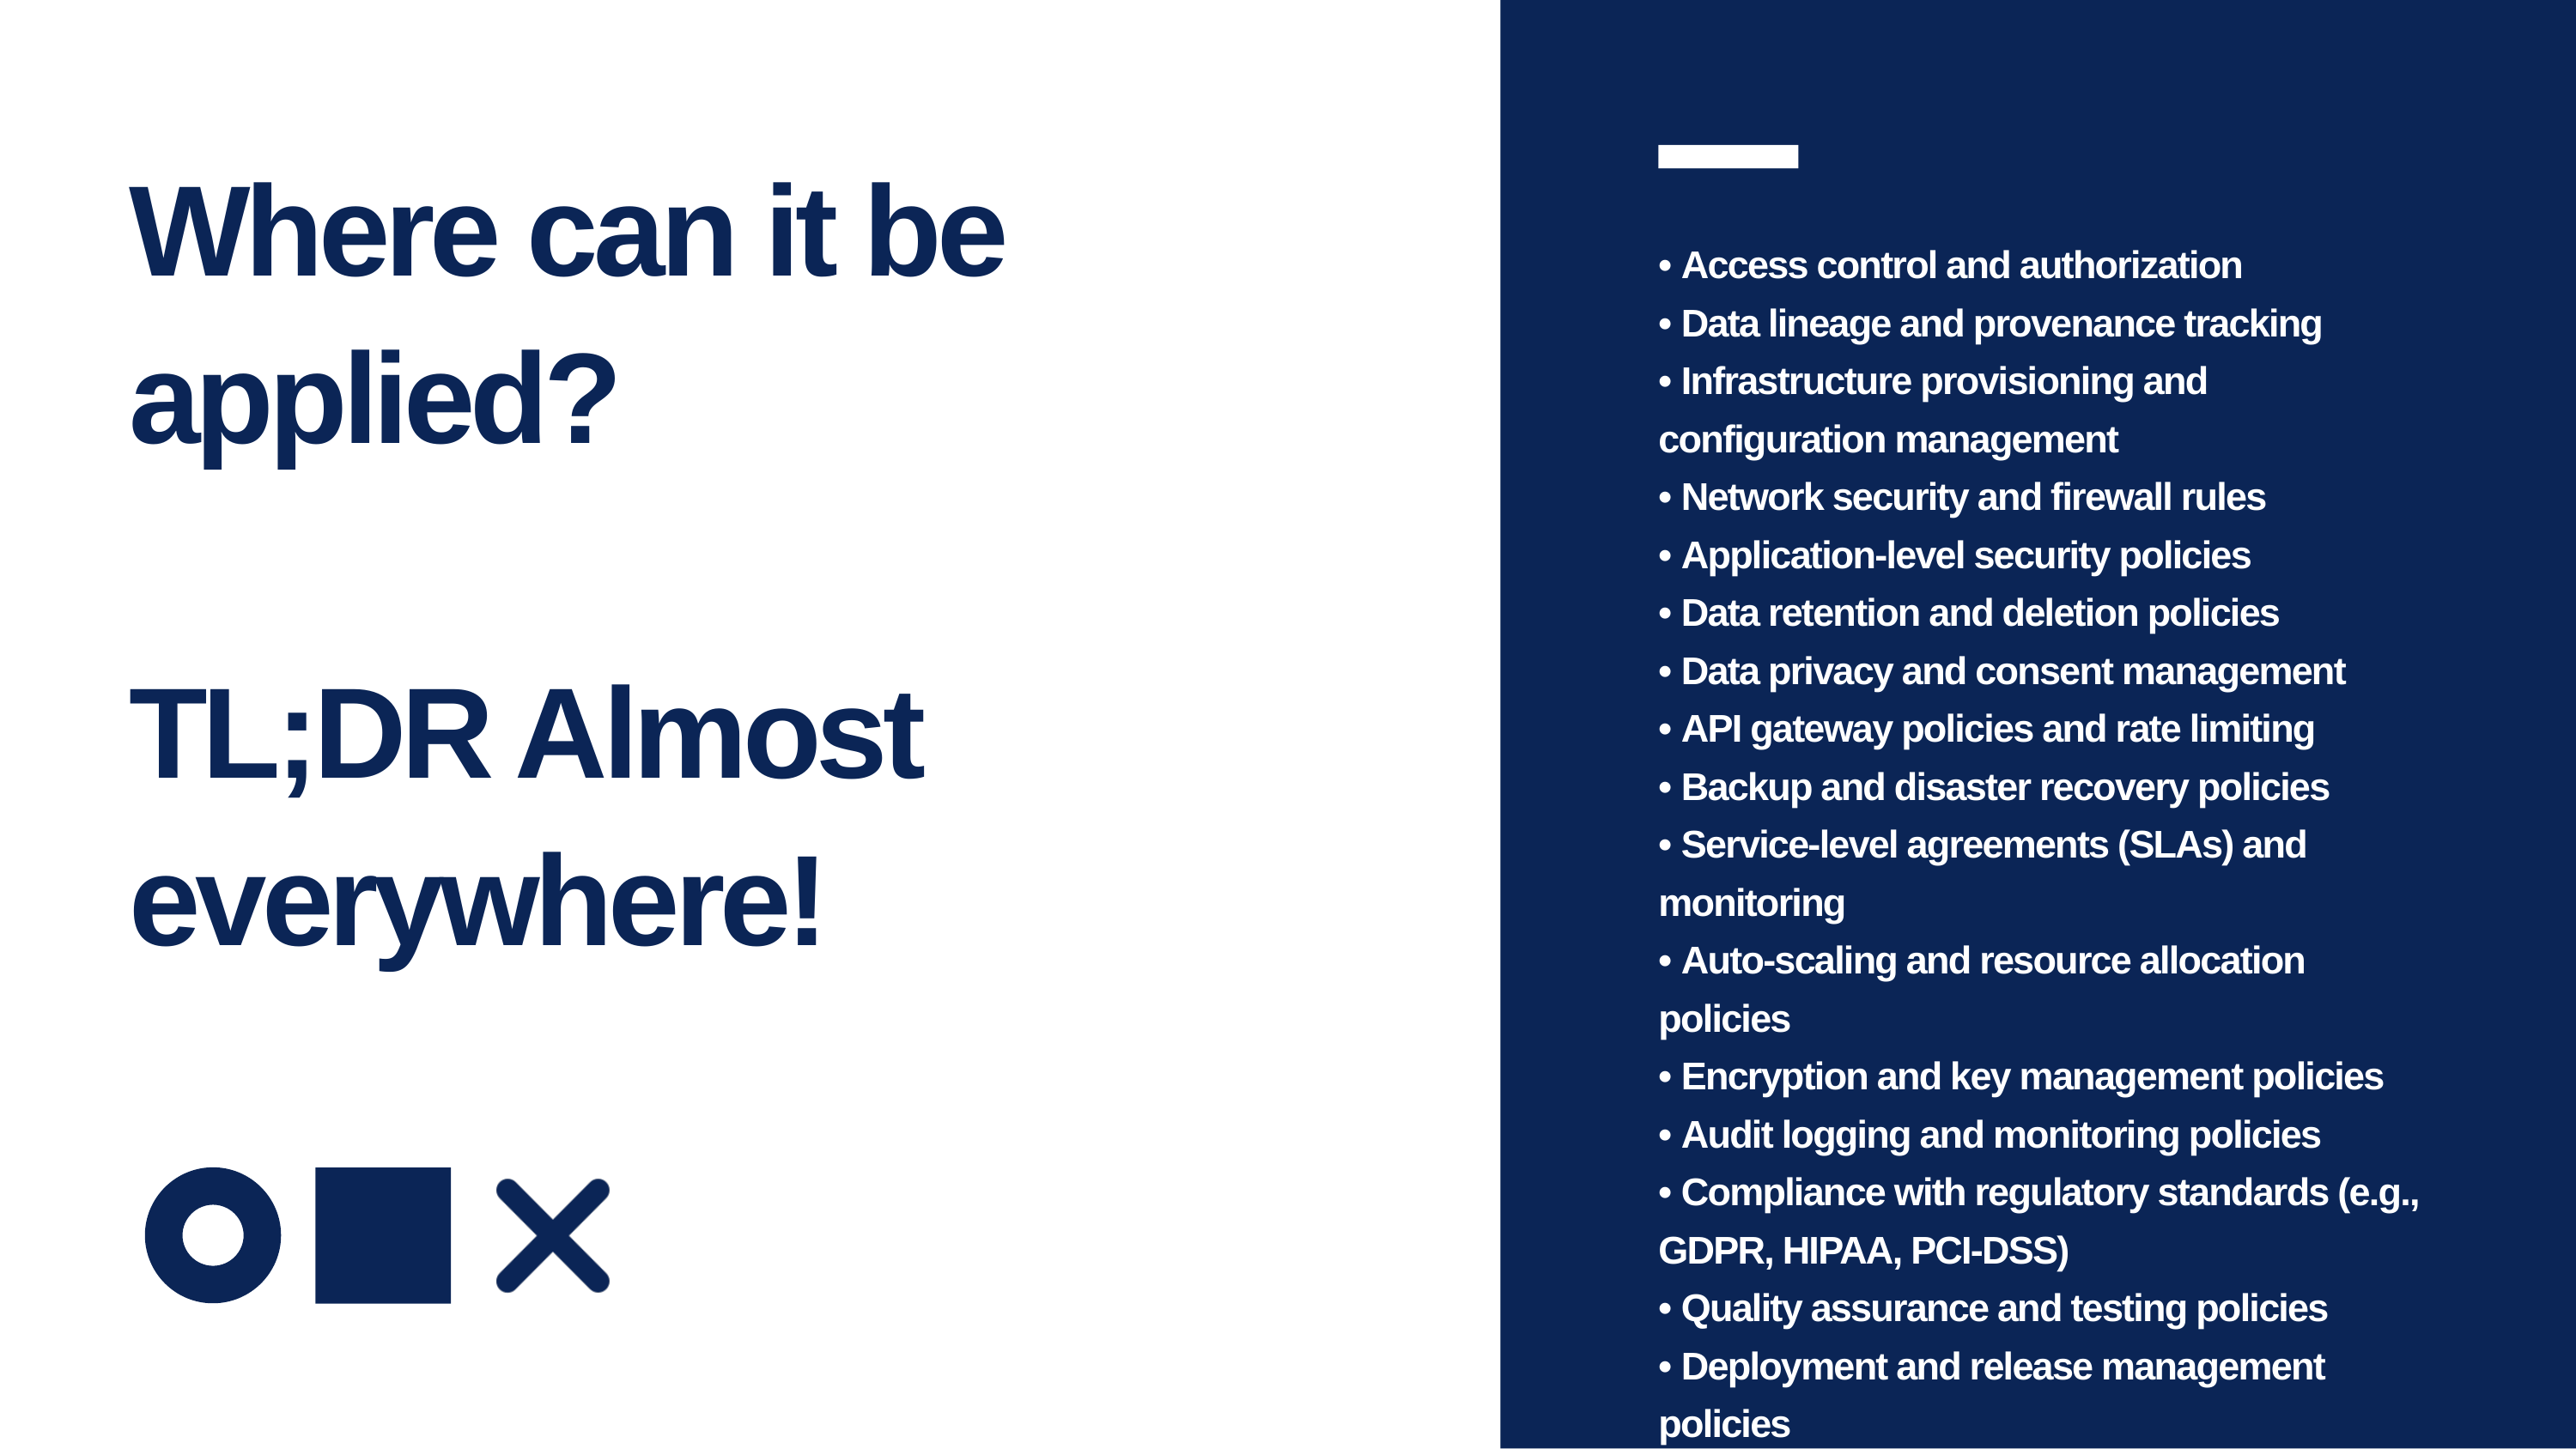

Where can it be applied?

TL;DR Almost everywhere!

• Access control and authorization
• Data lineage and provenance tracking
• Infrastructure provisioning and configuration management
• Network security and firewall rules
• Application-level security policies
• Data retention and deletion policies
• Data privacy and consent management
• API gateway policies and rate limiting
• Backup and disaster recovery policies
• Service-level agreements (SLAs) and monitoring
• Auto-scaling and resource allocation policies
• Encryption and key management policies
• Audit logging and monitoring policies
• Compliance with regulatory standards (e.g., GDPR, HIPAA, PCI-DSS)
• Quality assurance and testing policies
• Deployment and release management policies
• Incident response and management policies